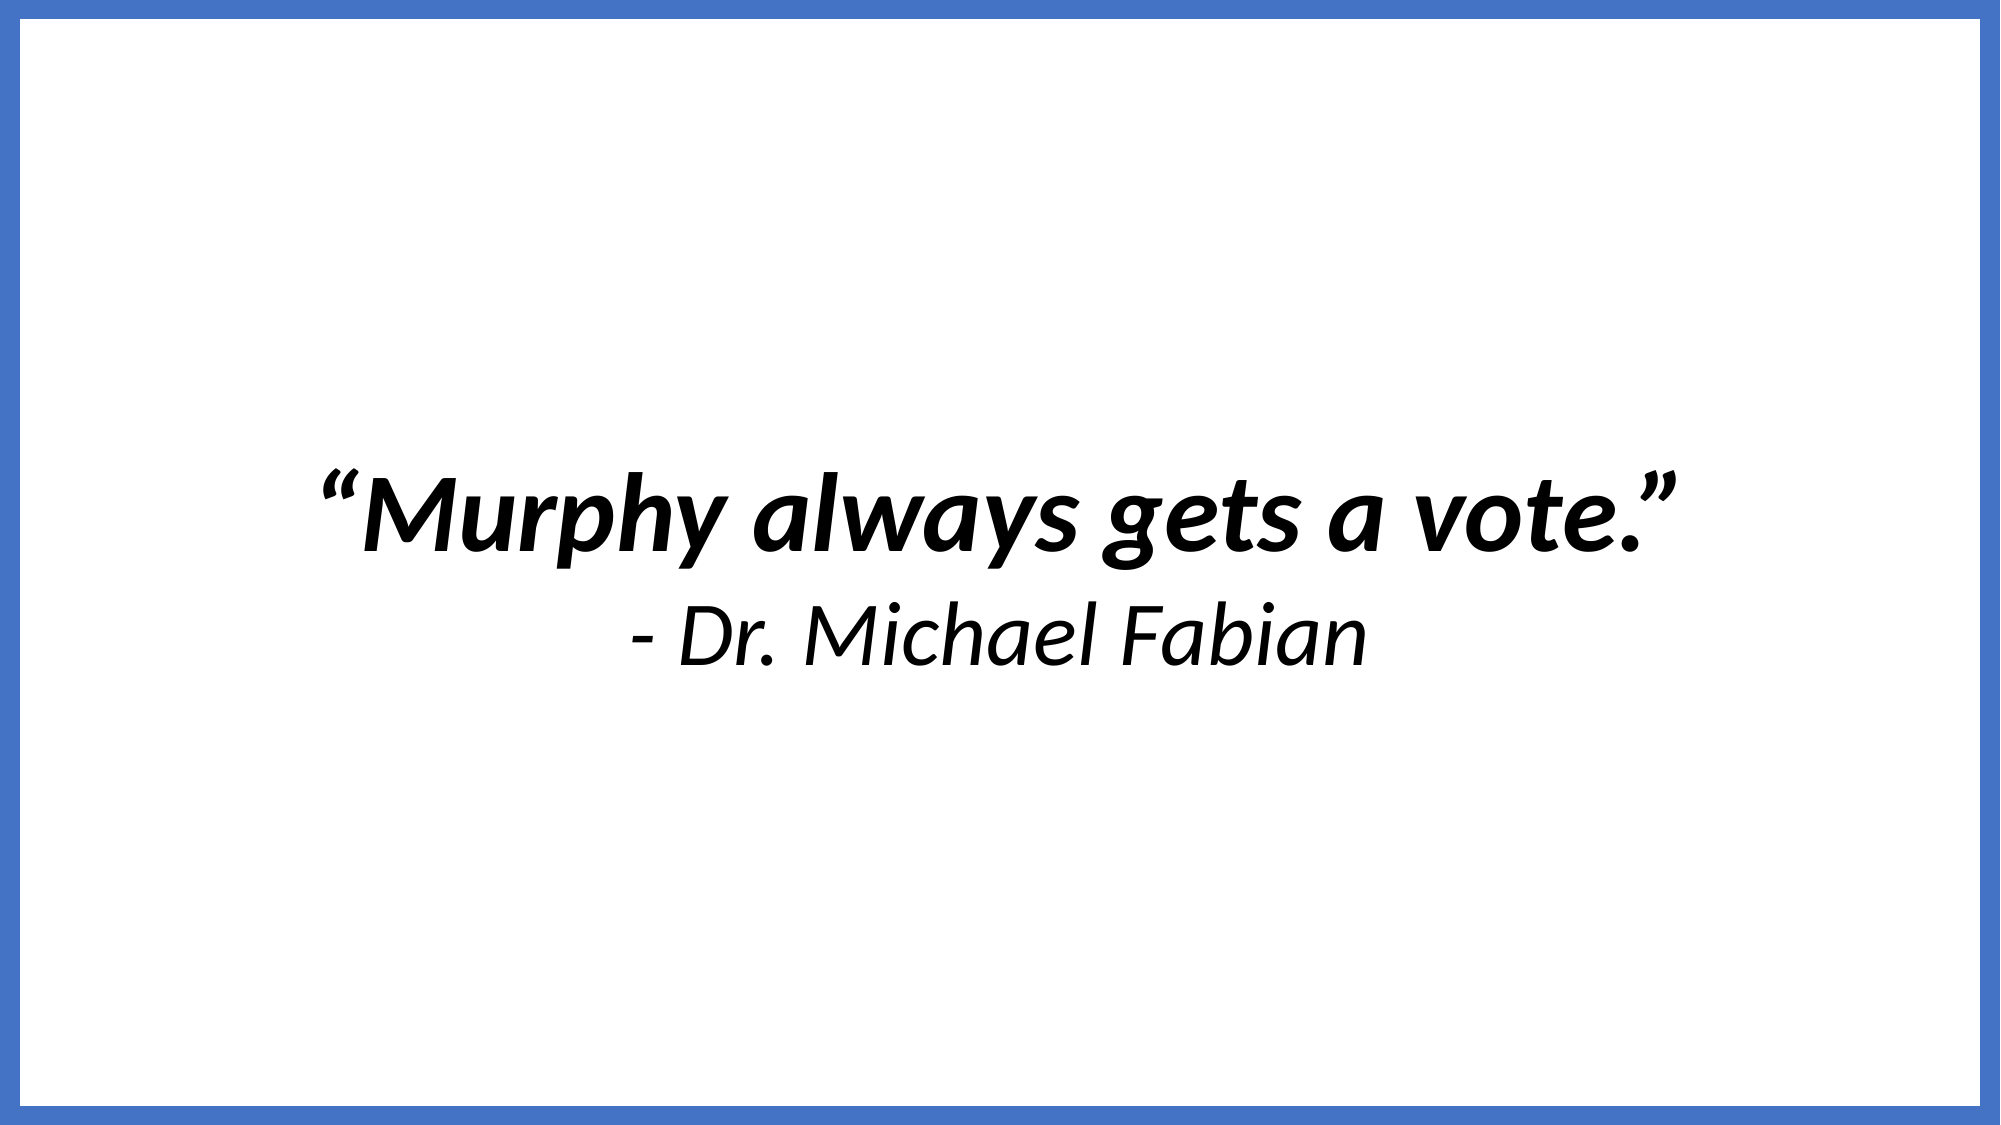

“Murphy always gets a vote.”
- Dr. Michael Fabian